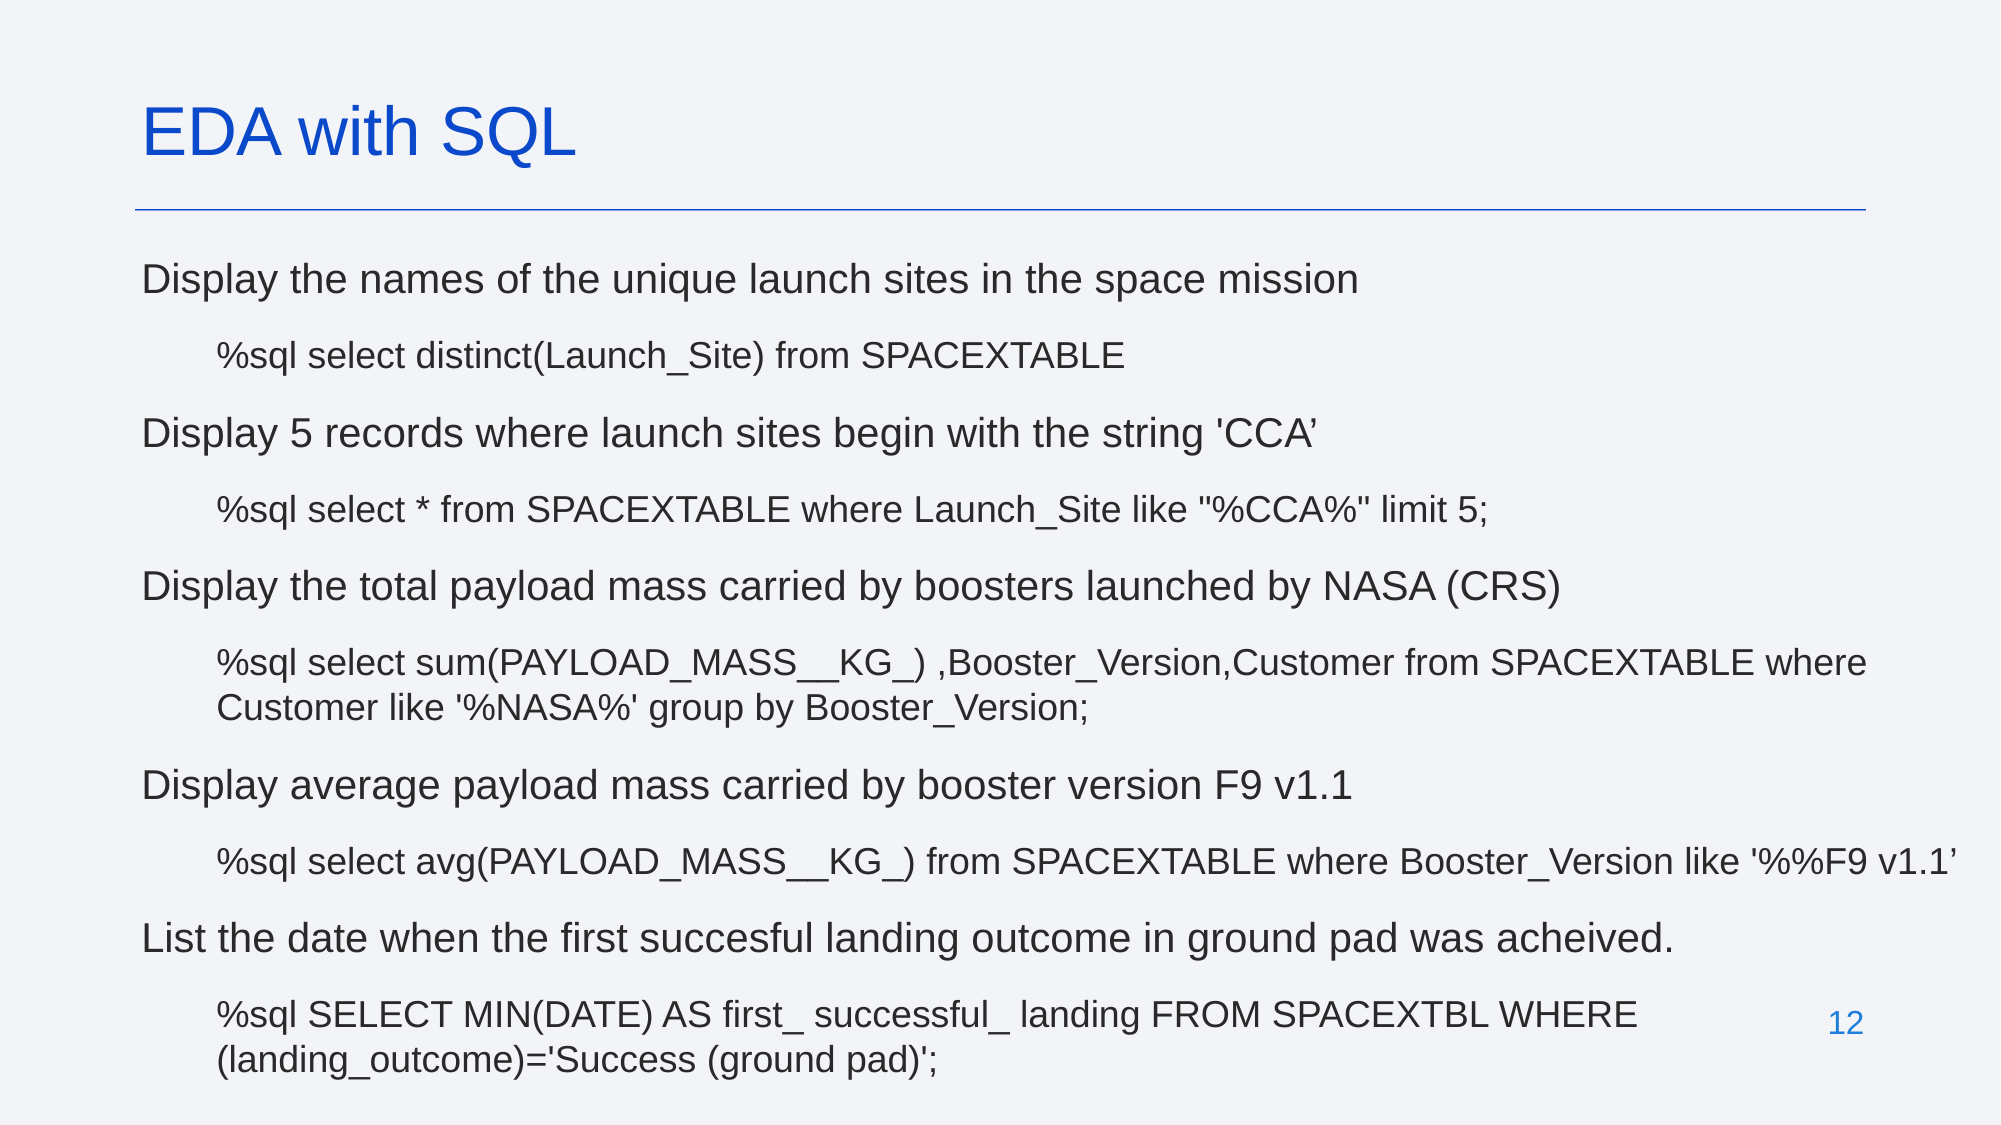

EDA with SQL
Display the names of the unique launch sites in the space mission
%sql select distinct(Launch_Site) from SPACEXTABLE
Display 5 records where launch sites begin with the string 'CCA’
%sql select * from SPACEXTABLE where Launch_Site like "%CCA%" limit 5;
Display the total payload mass carried by boosters launched by NASA (CRS)
%sql select sum(PAYLOAD_MASS__KG_) ,Booster_Version,Customer from SPACEXTABLE where Customer like '%NASA%' group by Booster_Version;
Display average payload mass carried by booster version F9 v1.1
%sql select avg(PAYLOAD_MASS__KG_) from SPACEXTABLE where Booster_Version like '%%F9 v1.1’
List the date when the first succesful landing outcome in ground pad was acheived.
%sql SELECT MIN(DATE) AS first_ successful_ landing FROM SPACEXTBL WHERE (landing_outcome)='Success (ground pad)';

12